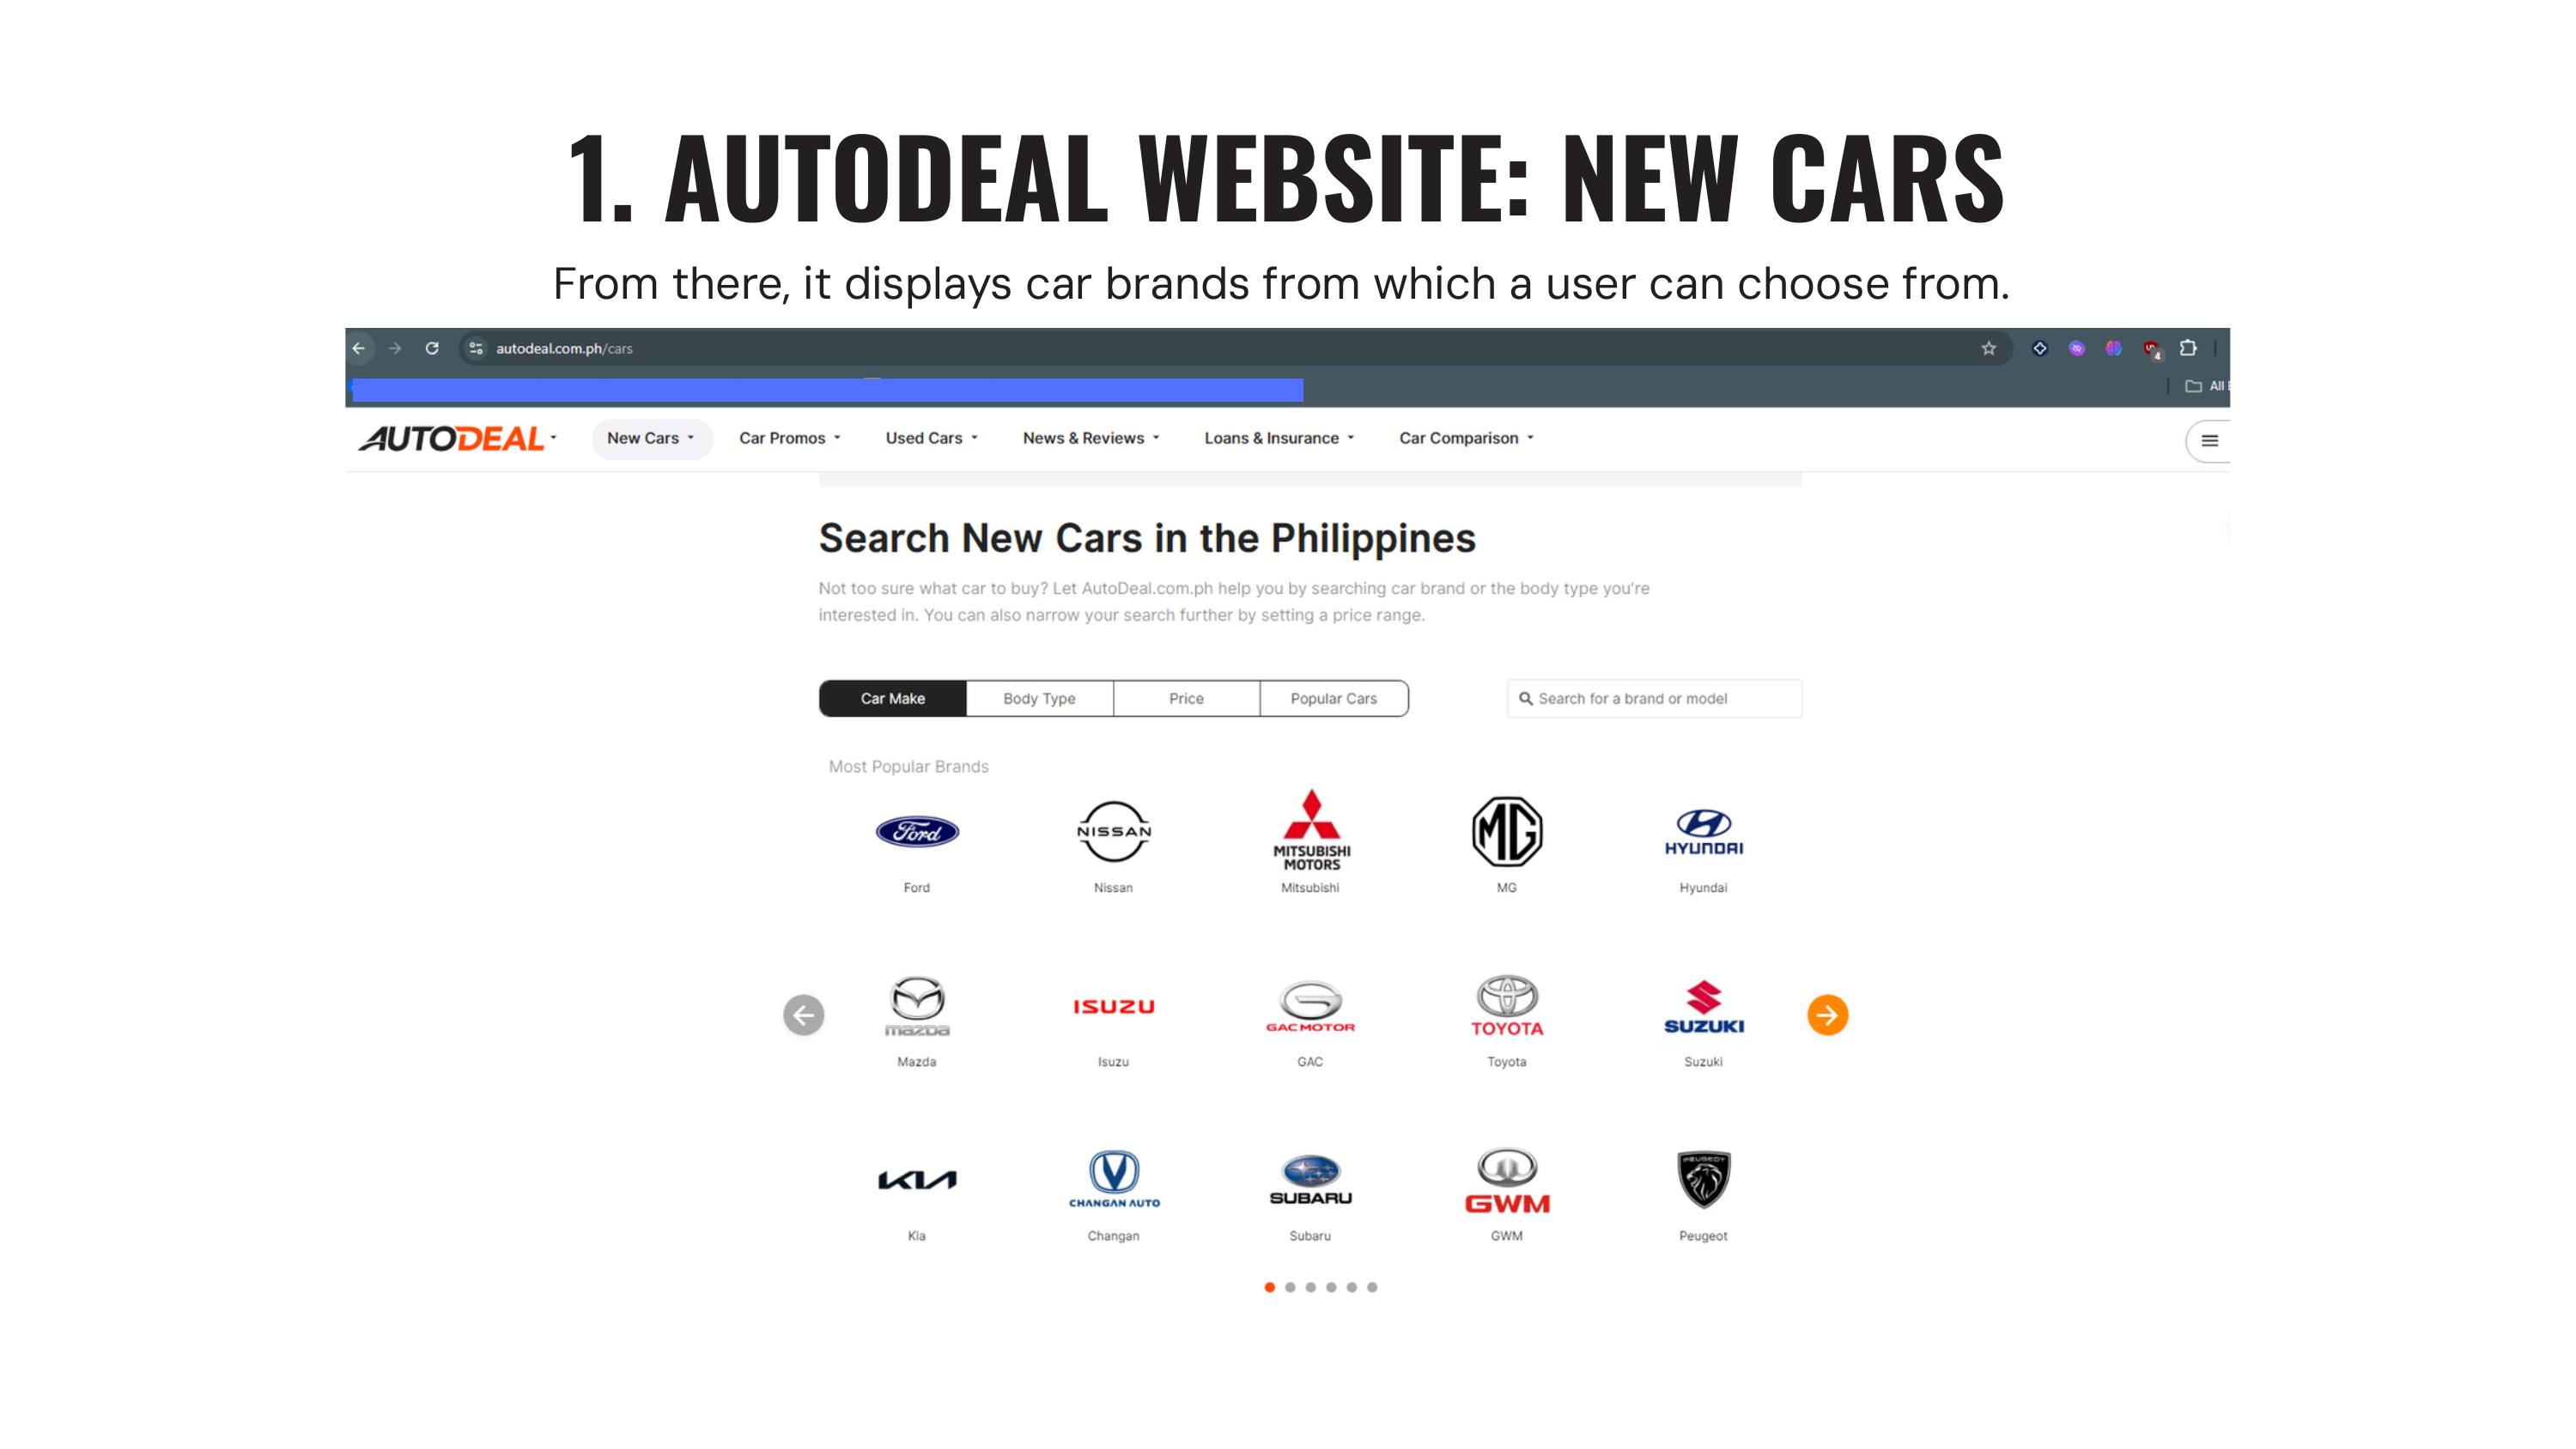

1. AUTODEAL WEBSITE: NEW CARS
From there, it displays car brands from which a user can choose from.